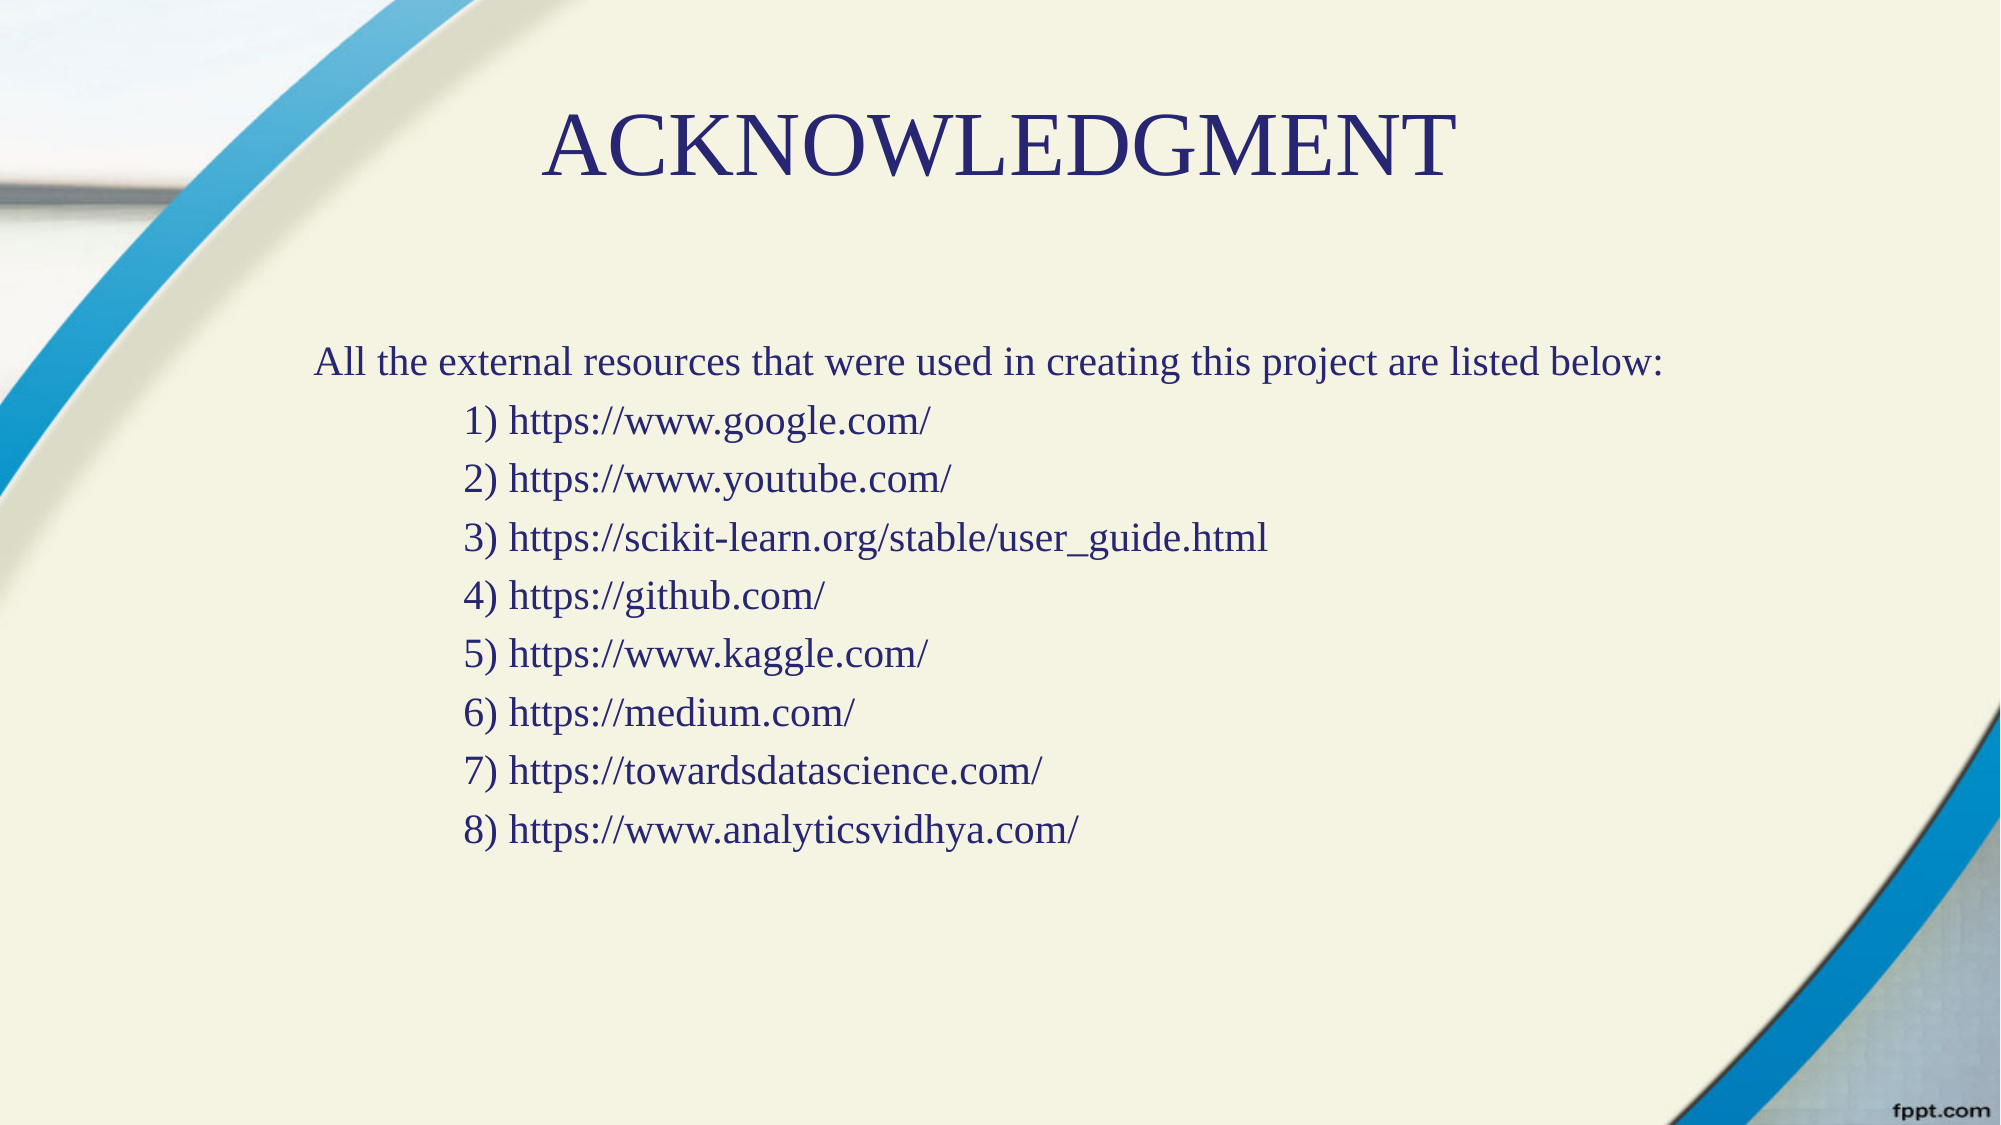

# ACKNOWLEDGMENT
All the external resources that were used in creating this project are listed below:
	1) https://www.google.com/
	2) https://www.youtube.com/
	3) https://scikit-learn.org/stable/user_guide.html
	4) https://github.com/
	5) https://www.kaggle.com/
	6) https://medium.com/
	7) https://towardsdatascience.com/
	8) https://www.analyticsvidhya.com/